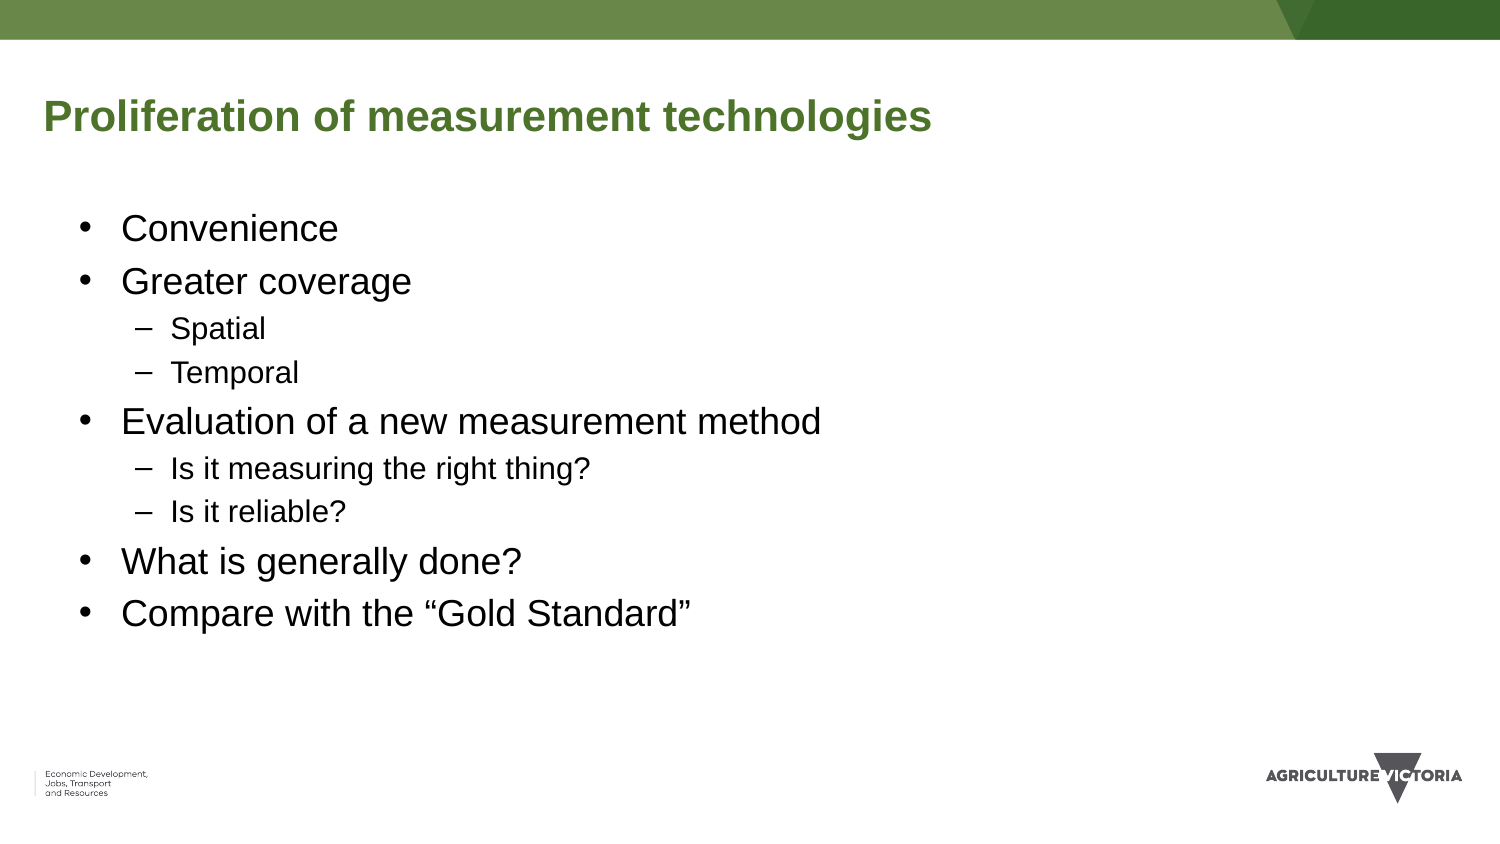

# Proliferation of measurement technologies
Convenience
Greater coverage
Spatial
Temporal
Evaluation of a new measurement method
Is it measuring the right thing?
Is it reliable?
What is generally done?
Compare with the “Gold Standard”